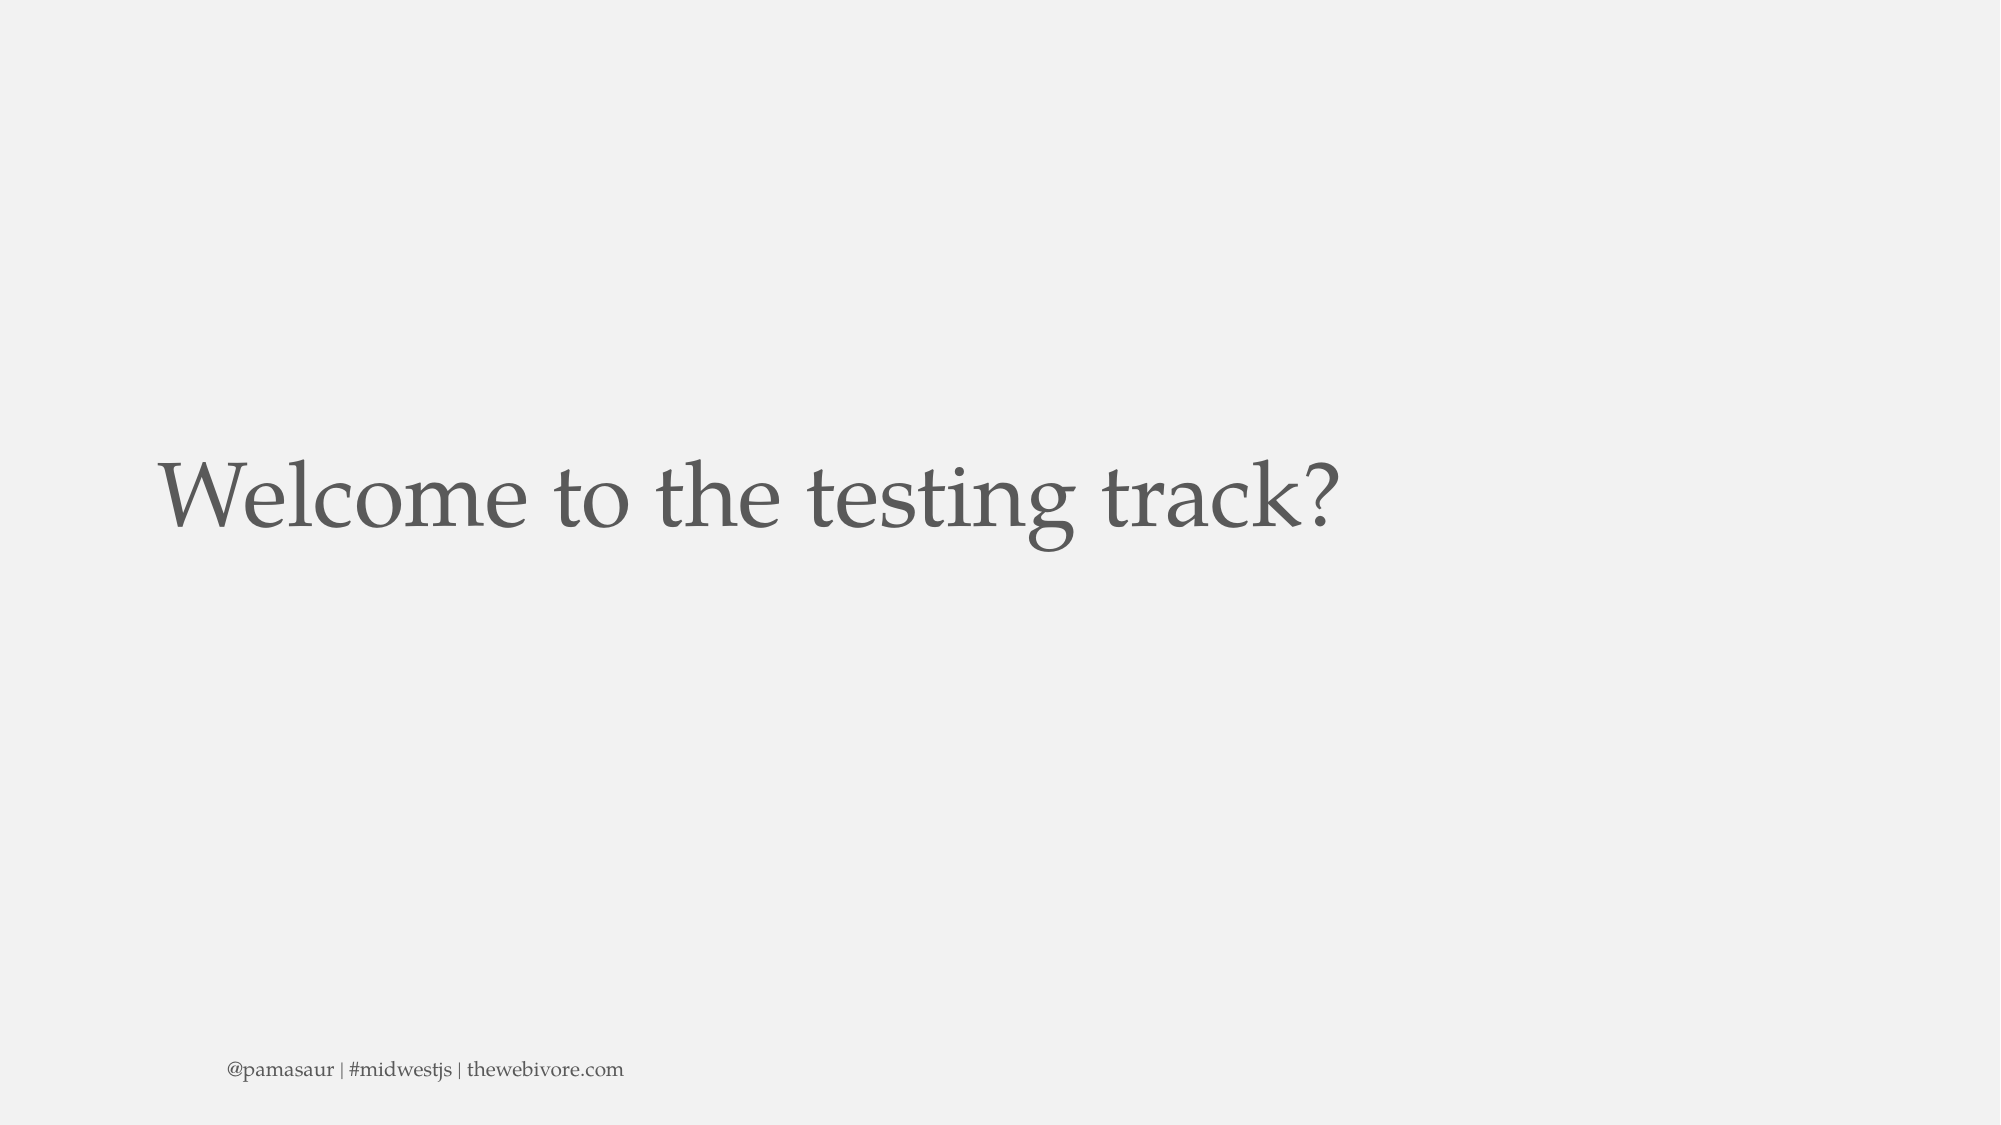

Welcome to the testing track?
@pamasaur | #midwestjs | thewebivore.com